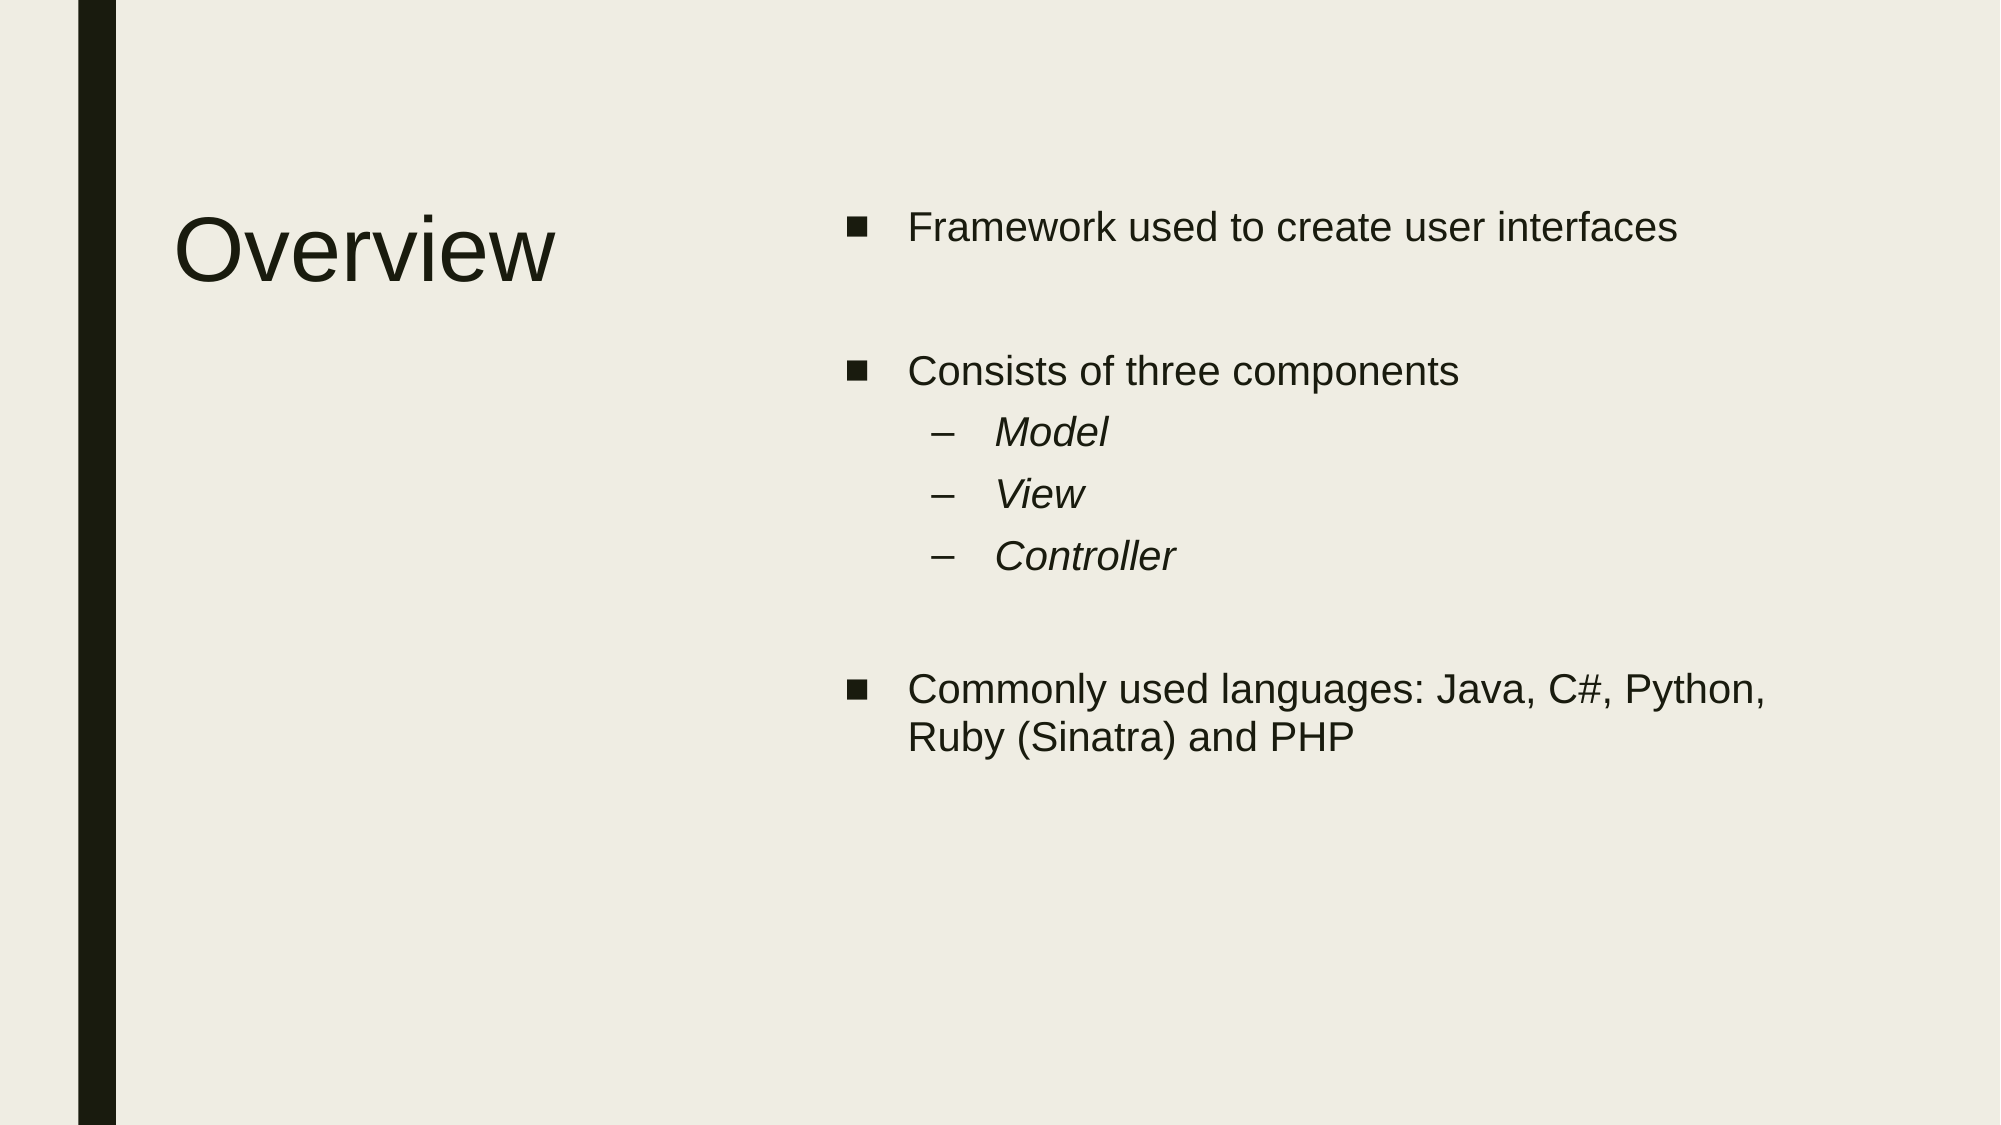

Framework used to create user interfaces

Consists of three components
Model
View
Controller

Commonly used languages: Java, C#, Python, Ruby (Sinatra) and PHP

# Overview